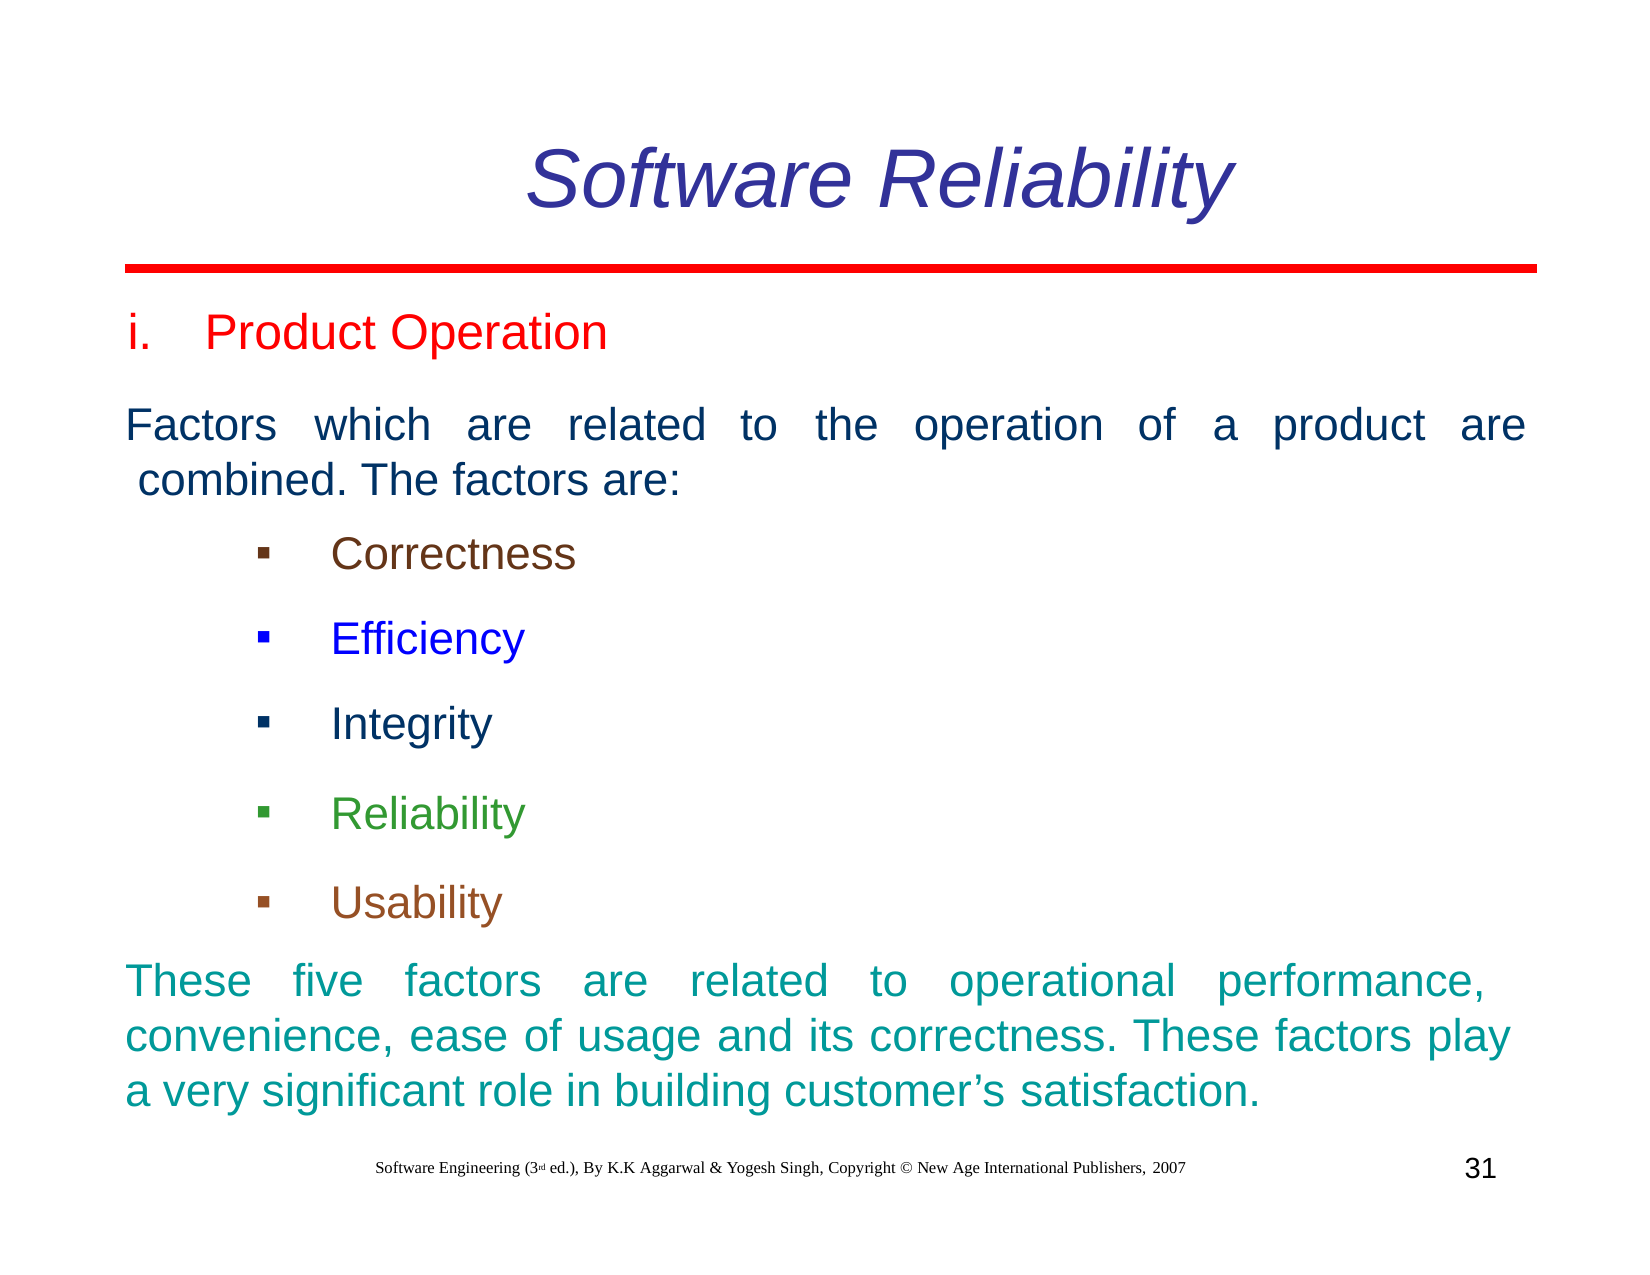

# Software Reliability

i.	Product Operation
Factors	which	are	related  combined. The factors are:
to	the	operation
of	a	product	are
Correctness
Efficiency
Integrity
Reliability
Usability
These five factors are related to operational performance,  convenience, ease of usage and its correctness. These factors play  a very significant role in building customer’s satisfaction.
31
Software Engineering (3rd  ed.), By K.K Aggarwal & Yogesh Singh, Copyright © New Age International Publishers, 2007